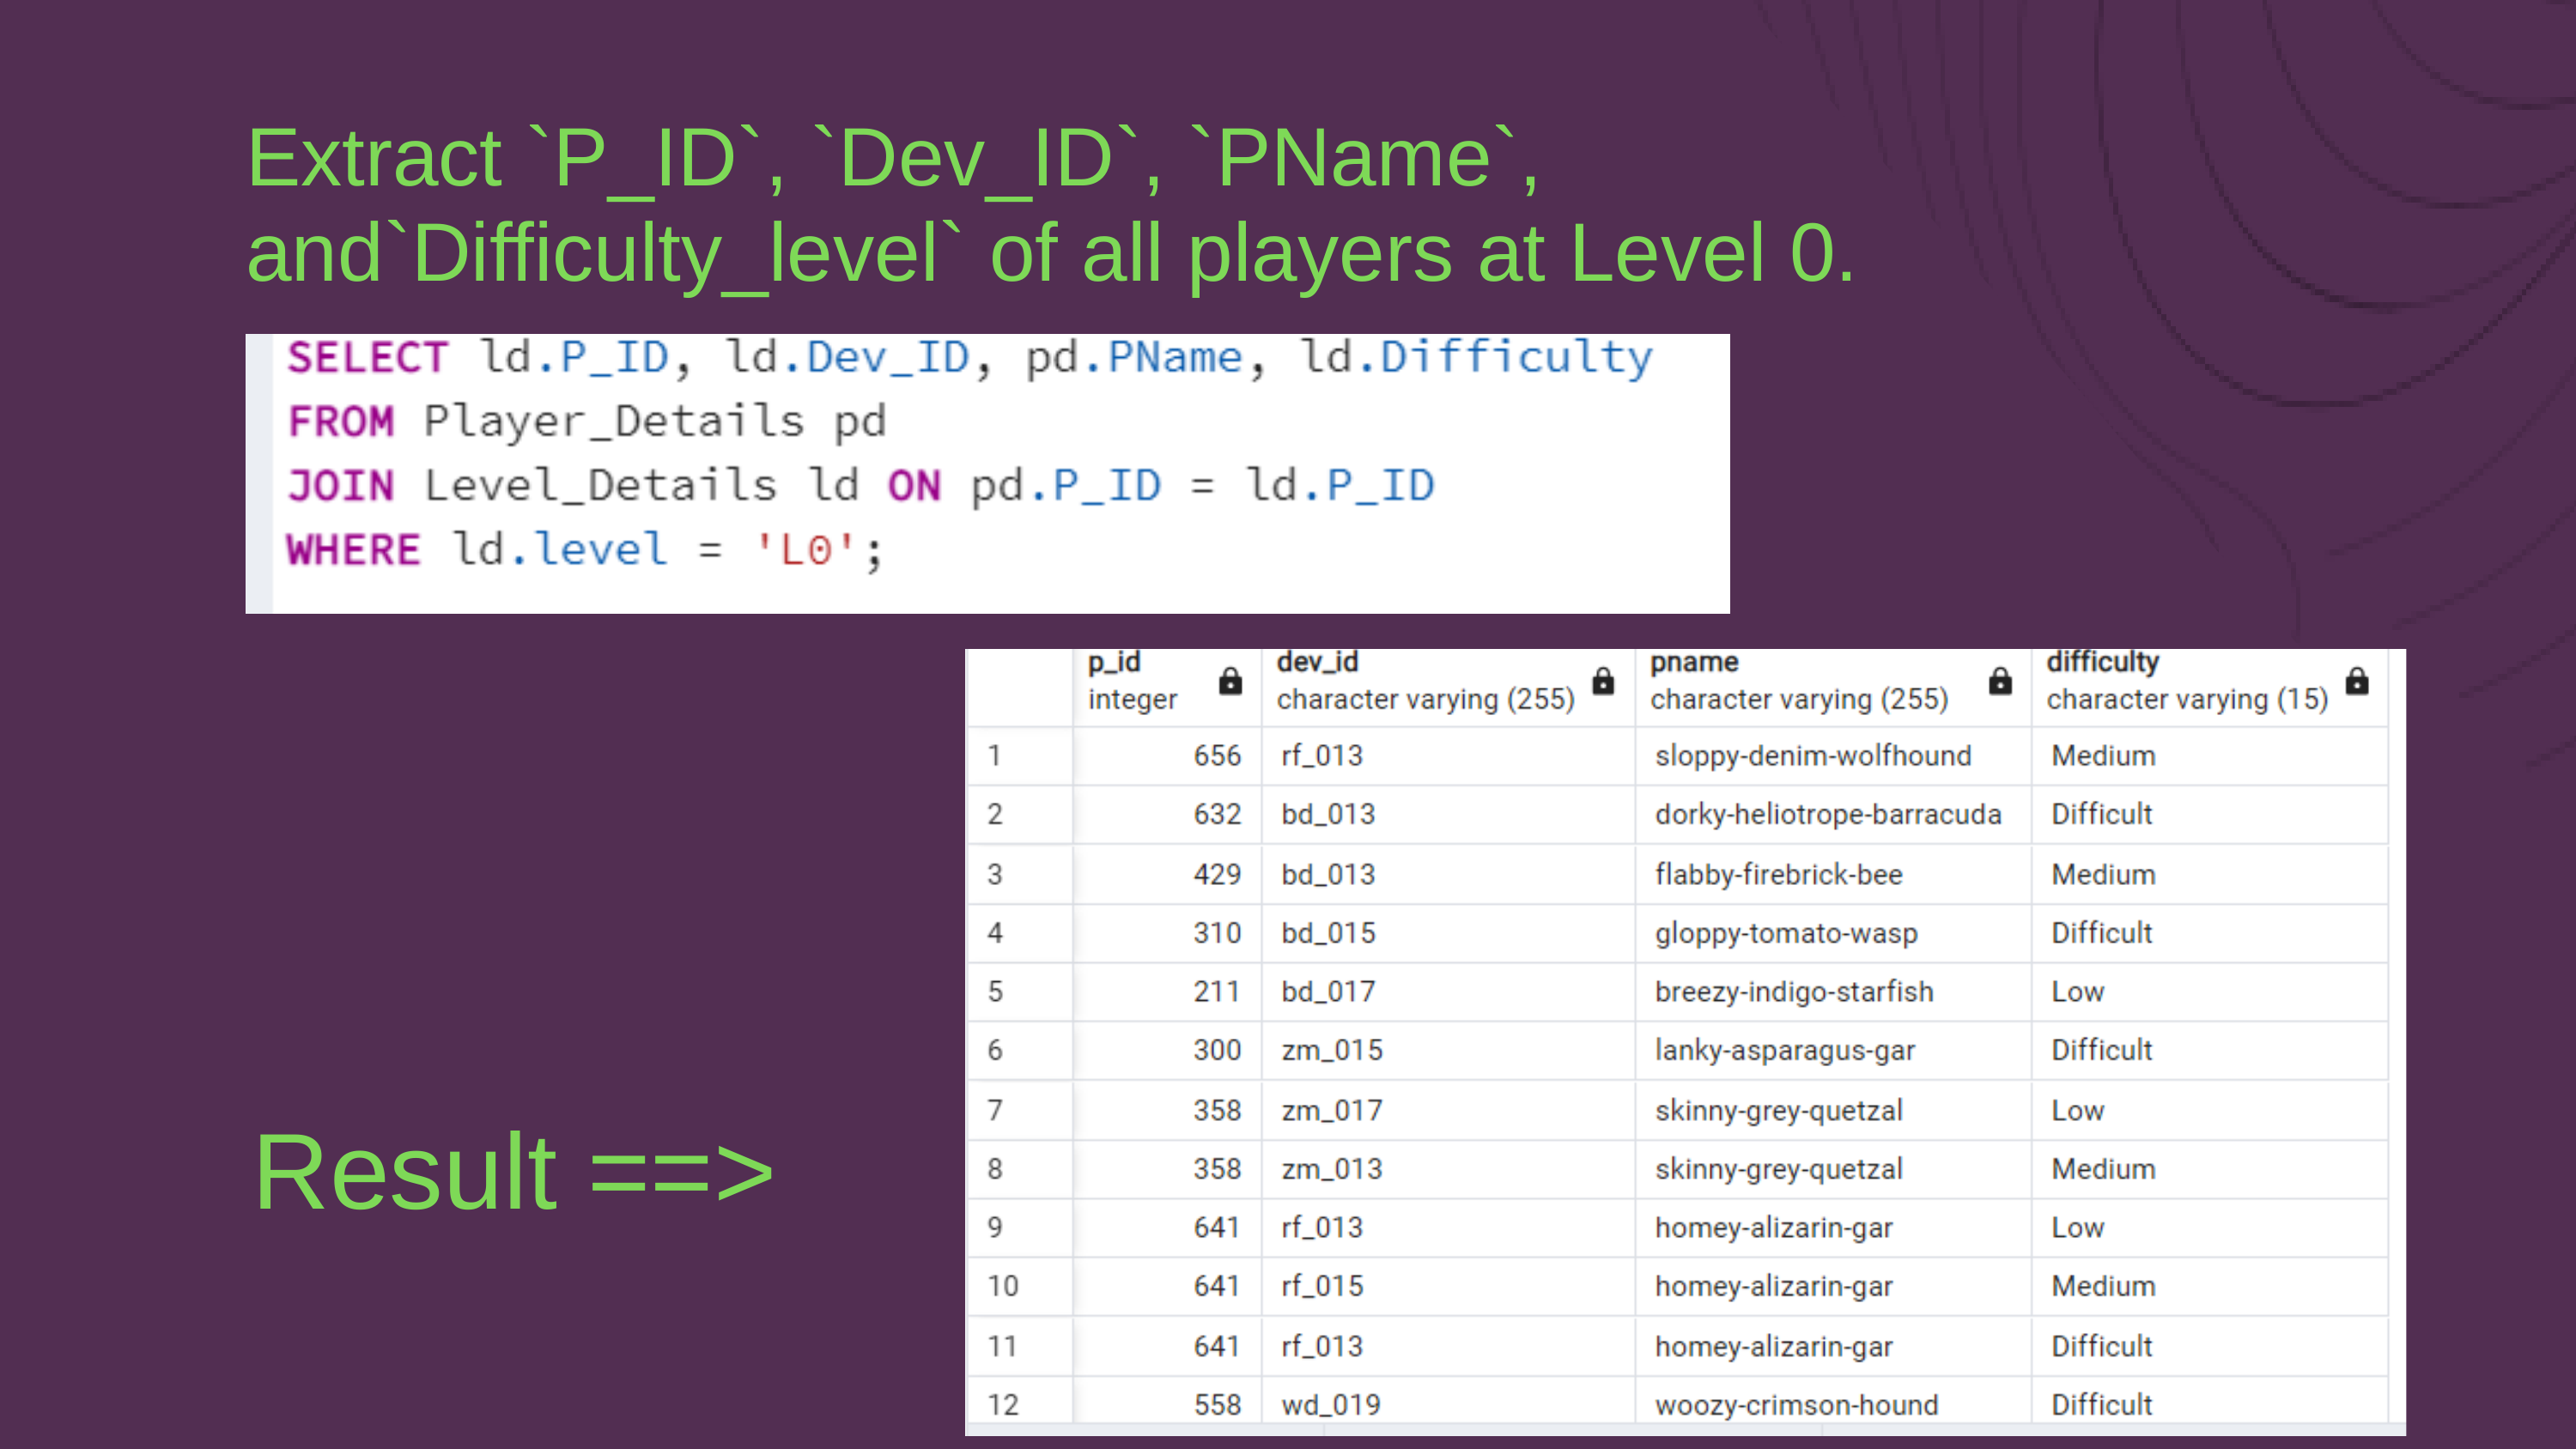

Extract `P_ID`, `Dev_ID`, `PName`, and`Difficulty_level` of all players at Level 0.

Result ==>